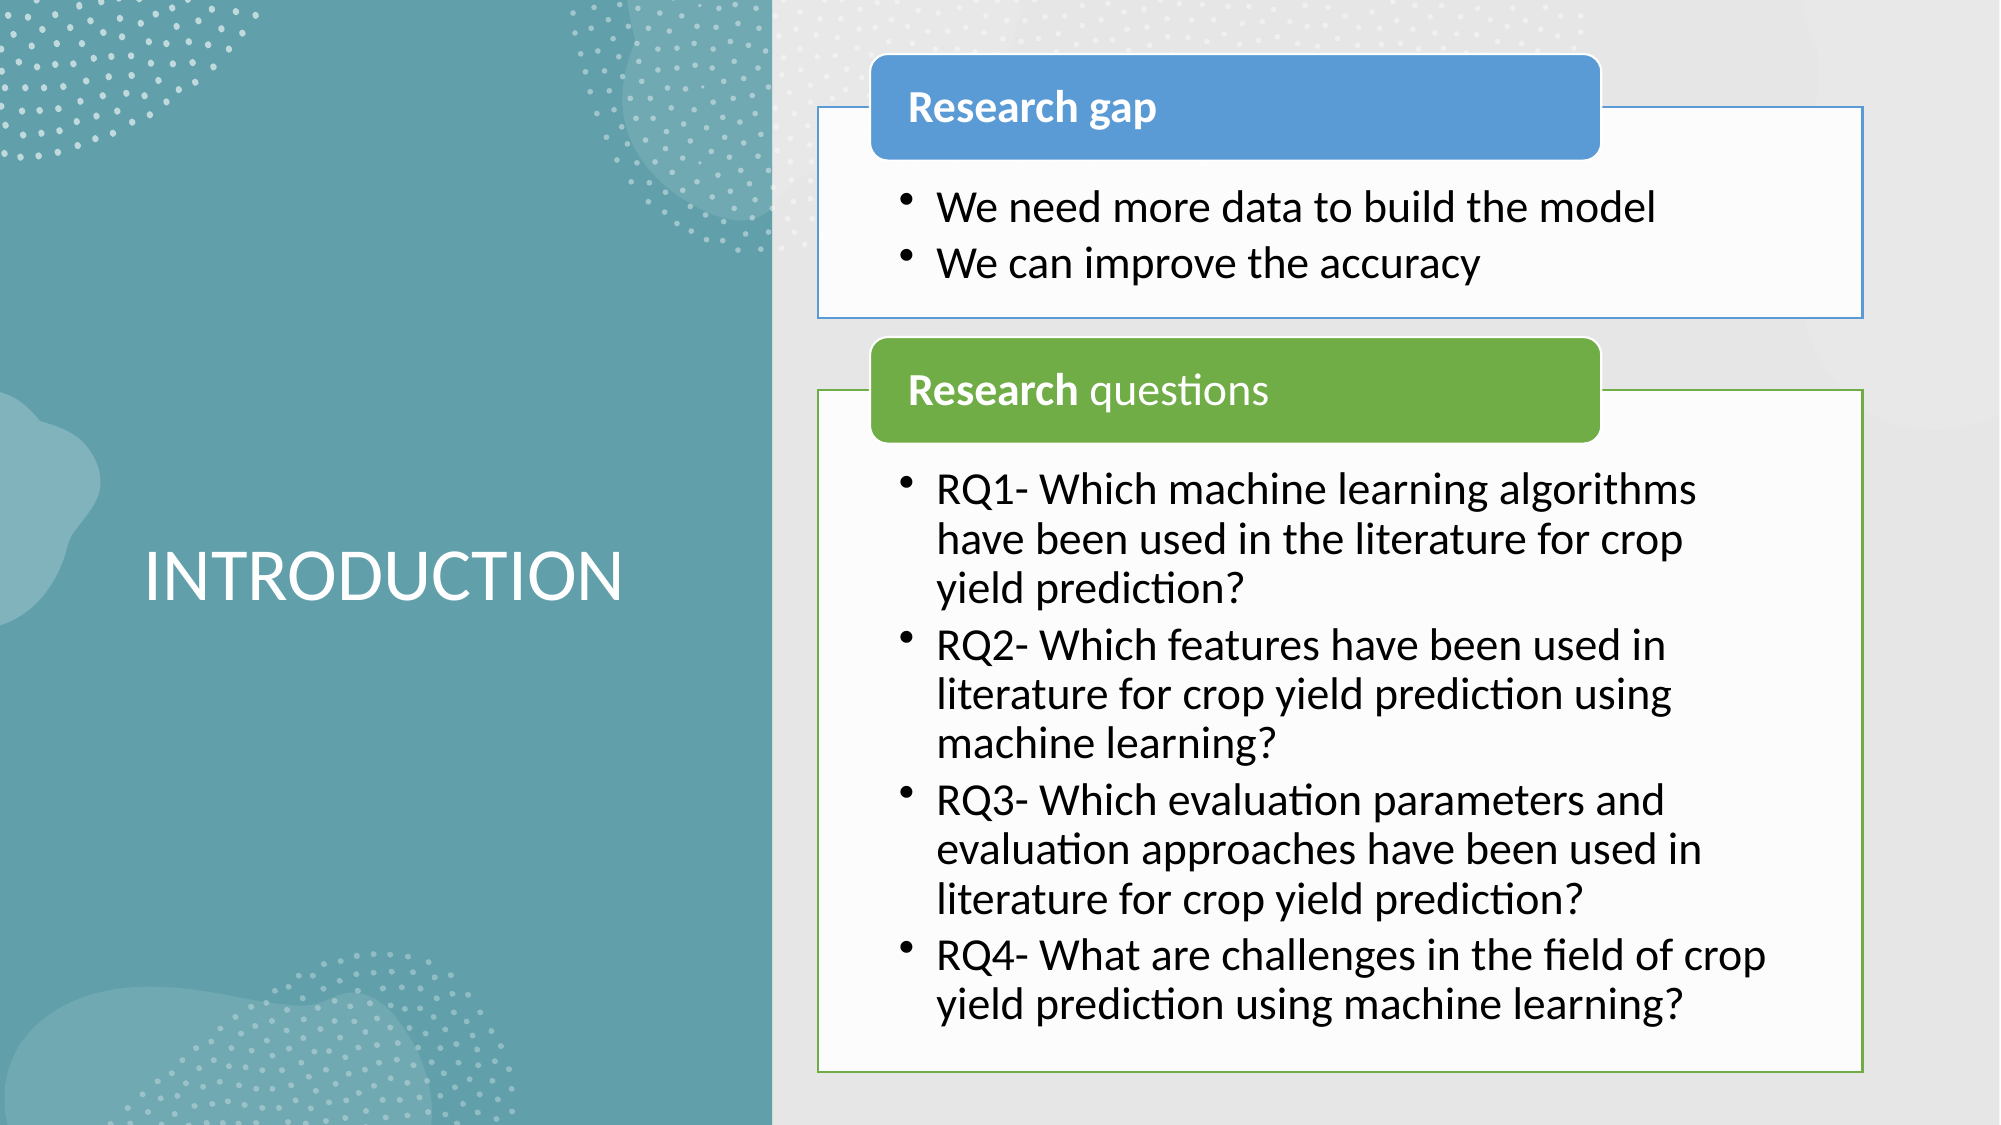

We need more data to build the model
We can improve the accuracy
Research gap
RQ1- Which machine learning algorithms have been used in the literature for crop yield prediction?
RQ2- Which features have been used in literature for crop yield prediction using machine learning?
RQ3- Which evaluation parameters and evaluation approaches have been used in literature for crop yield prediction?
RQ4- What are challenges in the field of crop yield prediction using machine learning?
Research questions
Introduction